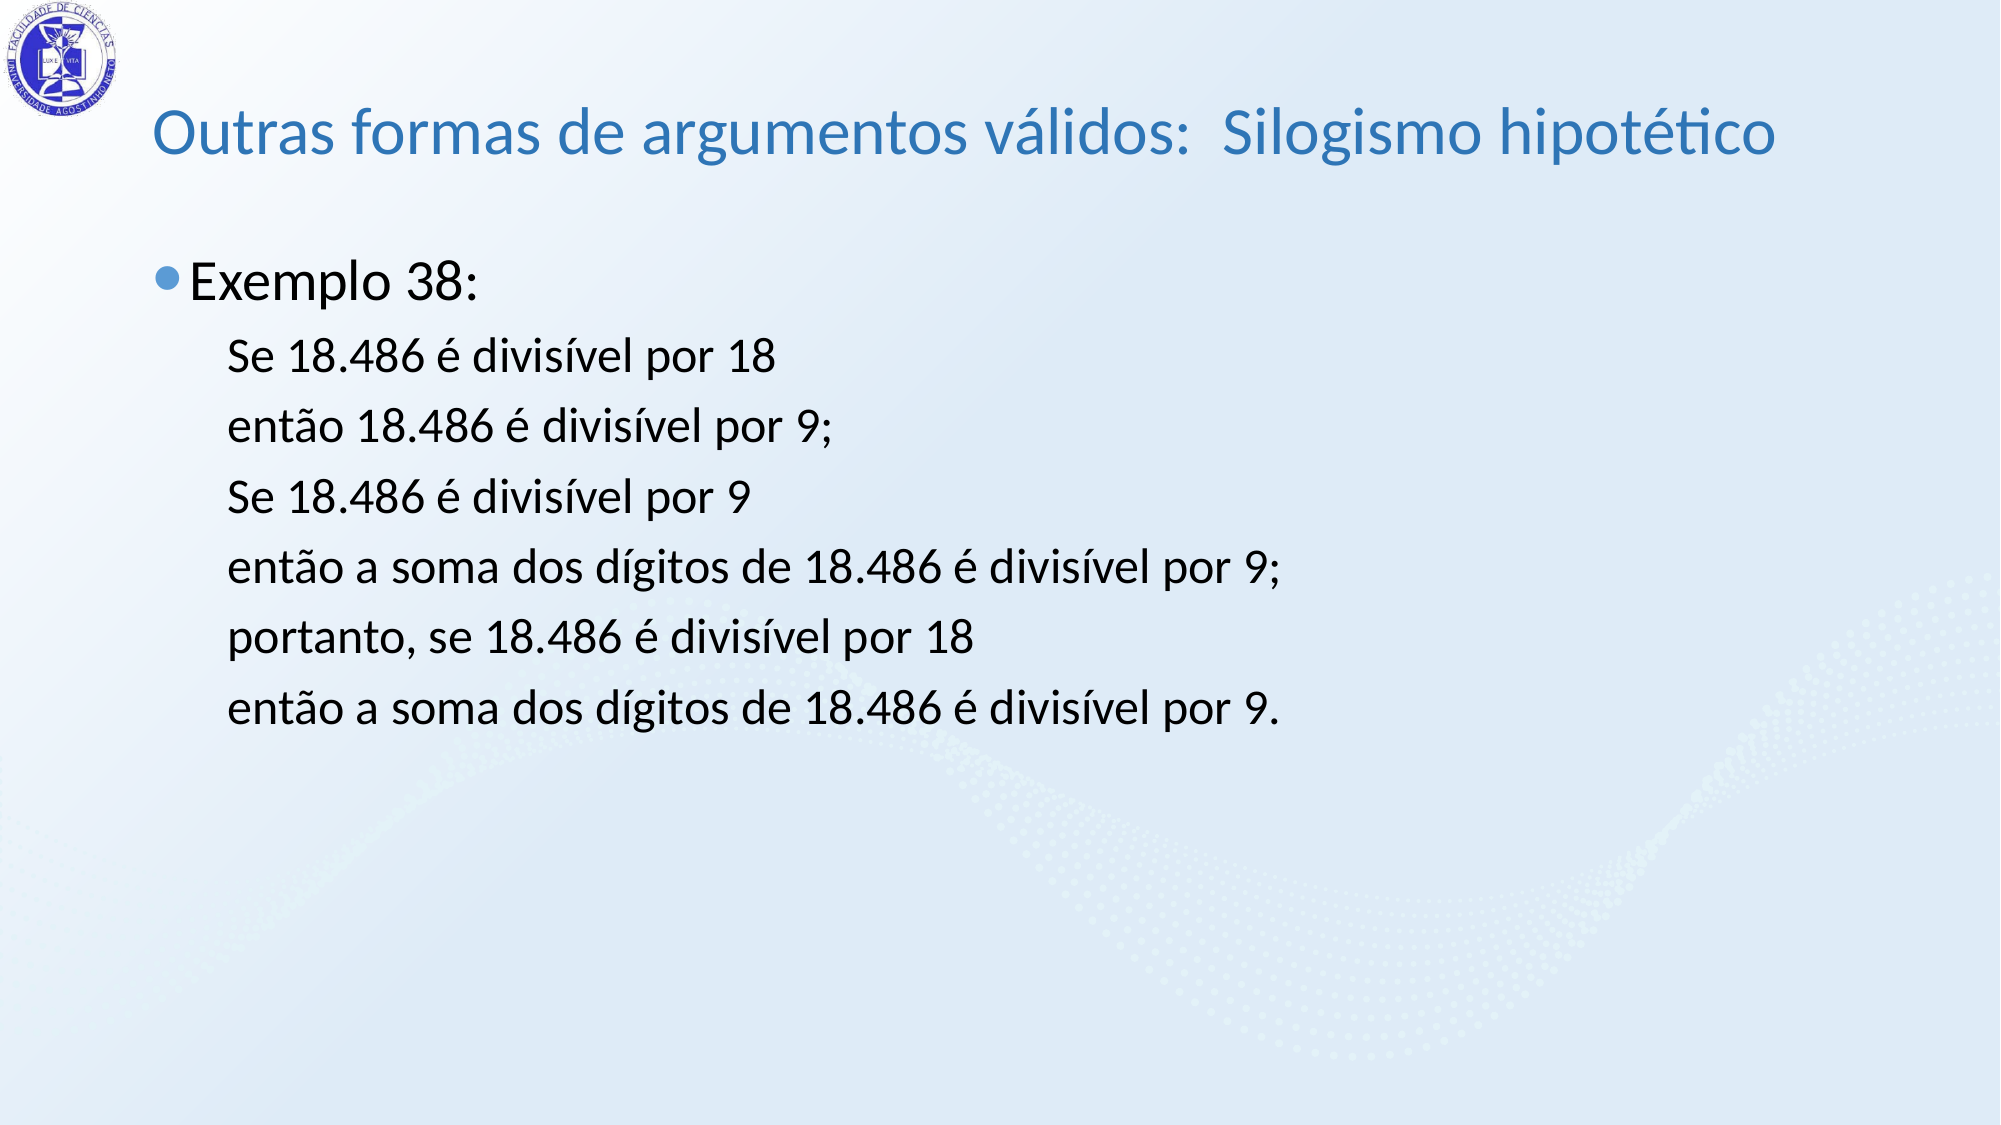

# Outras formas de argumentos válidos:  Silogismo hipotético
Exemplo 38:
Se 18.486 é divisível por 18
então 18.486 é divisível por 9;
Se 18.486 é divisível por 9
então a soma dos dígitos de 18.486 é divisível por 9;
portanto, se 18.486 é divisível por 18
então a soma dos dígitos de 18.486 é divisível por 9.